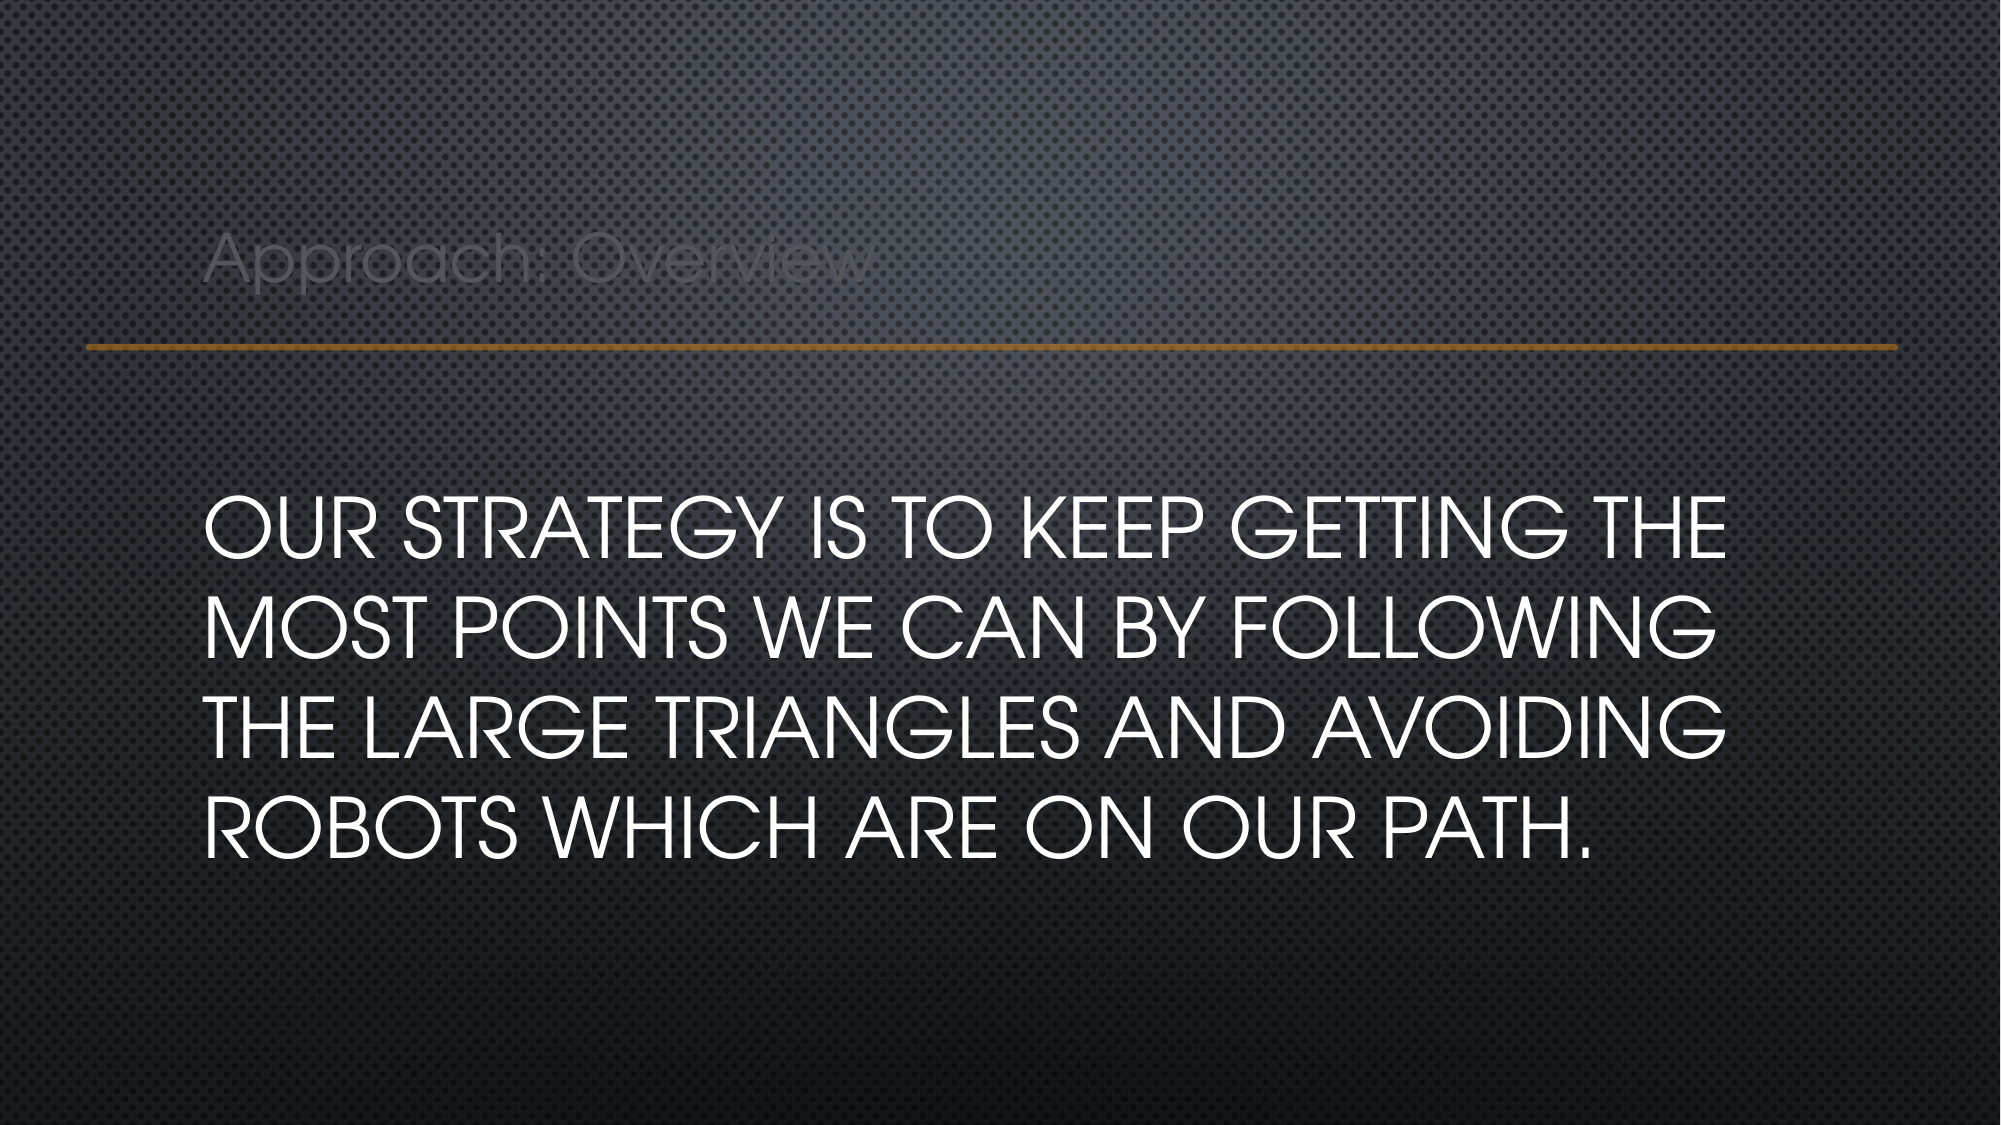

# Approach: Overview
Our strategy is to keep getting the most points we can by following the large triangles and avoiding robots which are on our path.